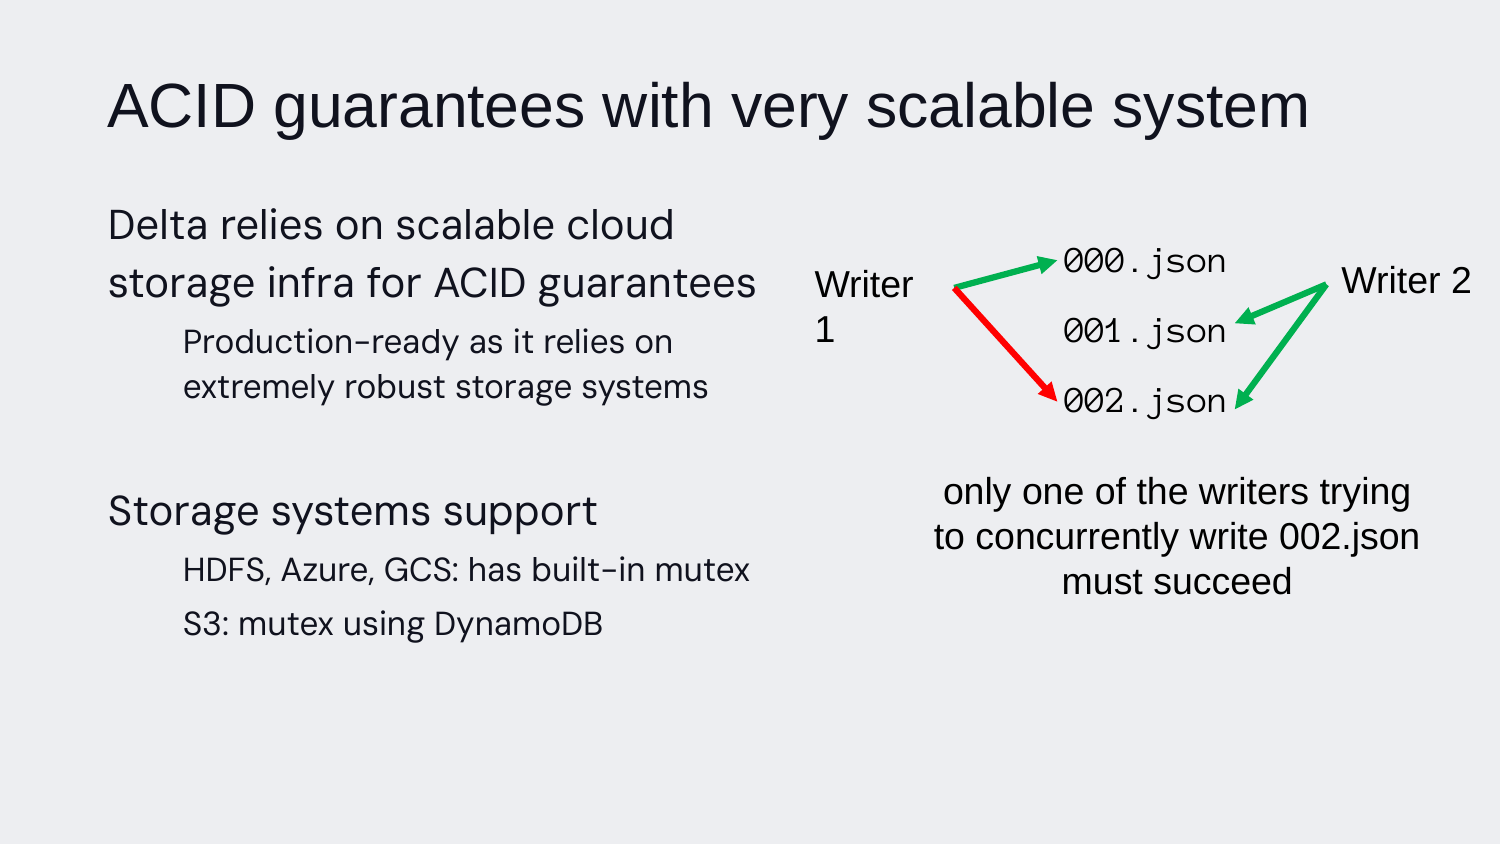

# ACID guarantees with very scalable system
Delta relies on scalable cloud storage infra for ACID guarantees
Production-ready as it relies on extremely robust storage systems

Storage systems support
HDFS, Azure, GCS: has built-in mutex
S3: mutex using DynamoDB
000.json
001.json
002.json
Writer 2
Writer 1
only one of the writers trying to concurrently write 002.json must succeed